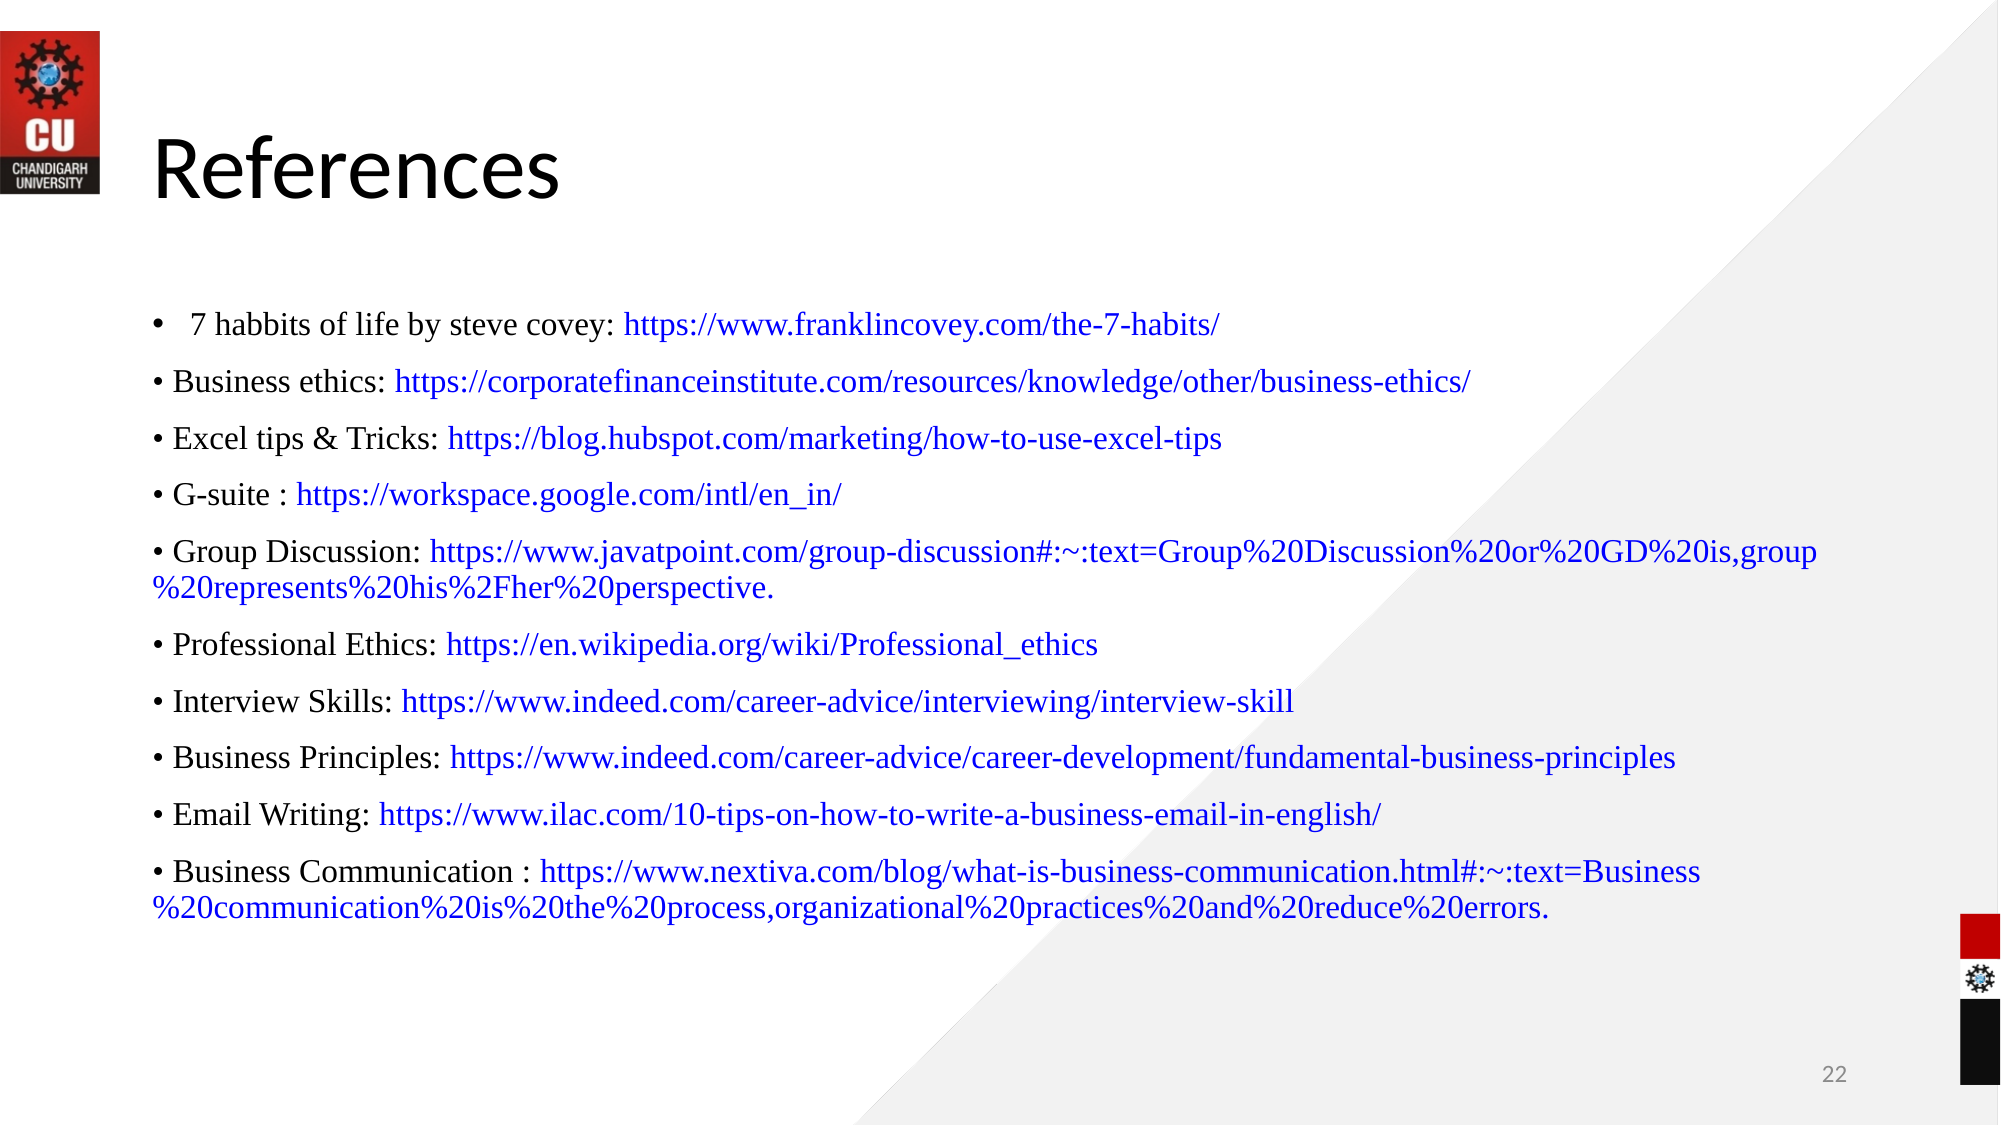

# References
7 habbits of life by steve covey: https://www.franklincovey.com/the-7-habits/
• Business ethics: https://corporatefinanceinstitute.com/resources/knowledge/other/business-ethics/
• Excel tips & Tricks: https://blog.hubspot.com/marketing/how-to-use-excel-tips
• G-suite : https://workspace.google.com/intl/en_in/
• Group Discussion: https://www.javatpoint.com/group-discussion#:~:text=Group%20Discussion%20or%20GD%20is,group%20represents%20his%2Fher%20perspective.
• Professional Ethics: https://en.wikipedia.org/wiki/Professional_ethics
• Interview Skills: https://www.indeed.com/career-advice/interviewing/interview-skill
• Business Principles: https://www.indeed.com/career-advice/career-development/fundamental-business-principles
• Email Writing: https://www.ilac.com/10-tips-on-how-to-write-a-business-email-in-english/
• Business Communication : https://www.nextiva.com/blog/what-is-business-communication.html#:~:text=Business%20communication%20is%20the%20process,organizational%20practices%20and%20reduce%20errors.

22